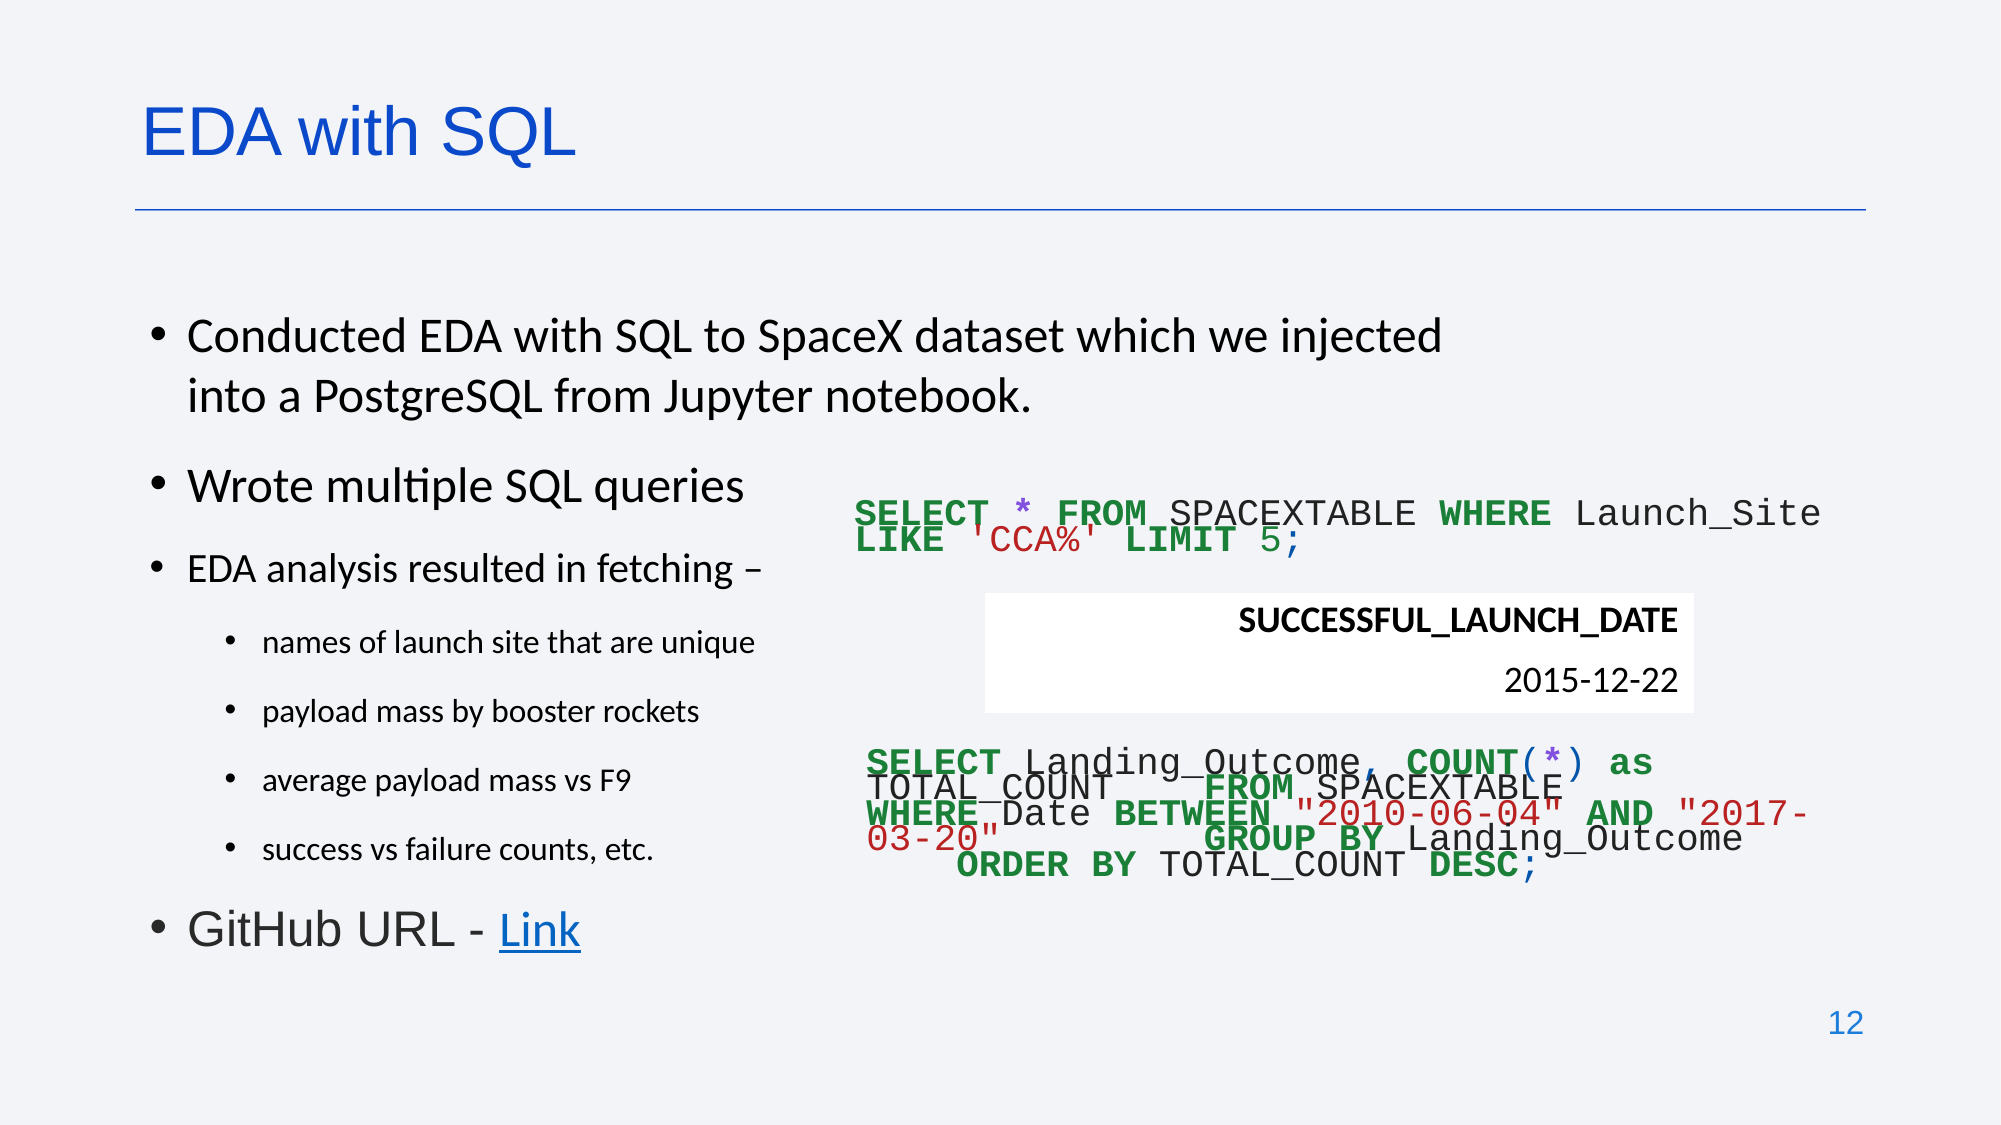

EDA with SQL
Conducted EDA with SQL to SpaceX dataset which we injected into a PostgreSQL from Jupyter notebook.
Wrote multiple SQL queries
EDA analysis resulted in fetching –
names of launch site that are unique
payload mass by booster rockets
average payload mass vs F9
success vs failure counts, etc.
GitHub URL - Link

SELECT * FROM SPACEXTABLE WHERE Launch_Site LIKE 'CCA%' LIMIT 5;
| SUCCESSFUL\_LAUNCH\_DATE |
| --- |
| 2015-12-22 |
SELECT Landing_Outcome, COUNT(*) as TOTAL_COUNT    FROM SPACEXTABLE        WHERE Date BETWEEN "2010-06-04" AND "2017-03-20"         GROUP BY Landing_Outcome         ORDER BY TOTAL_COUNT DESC;
12